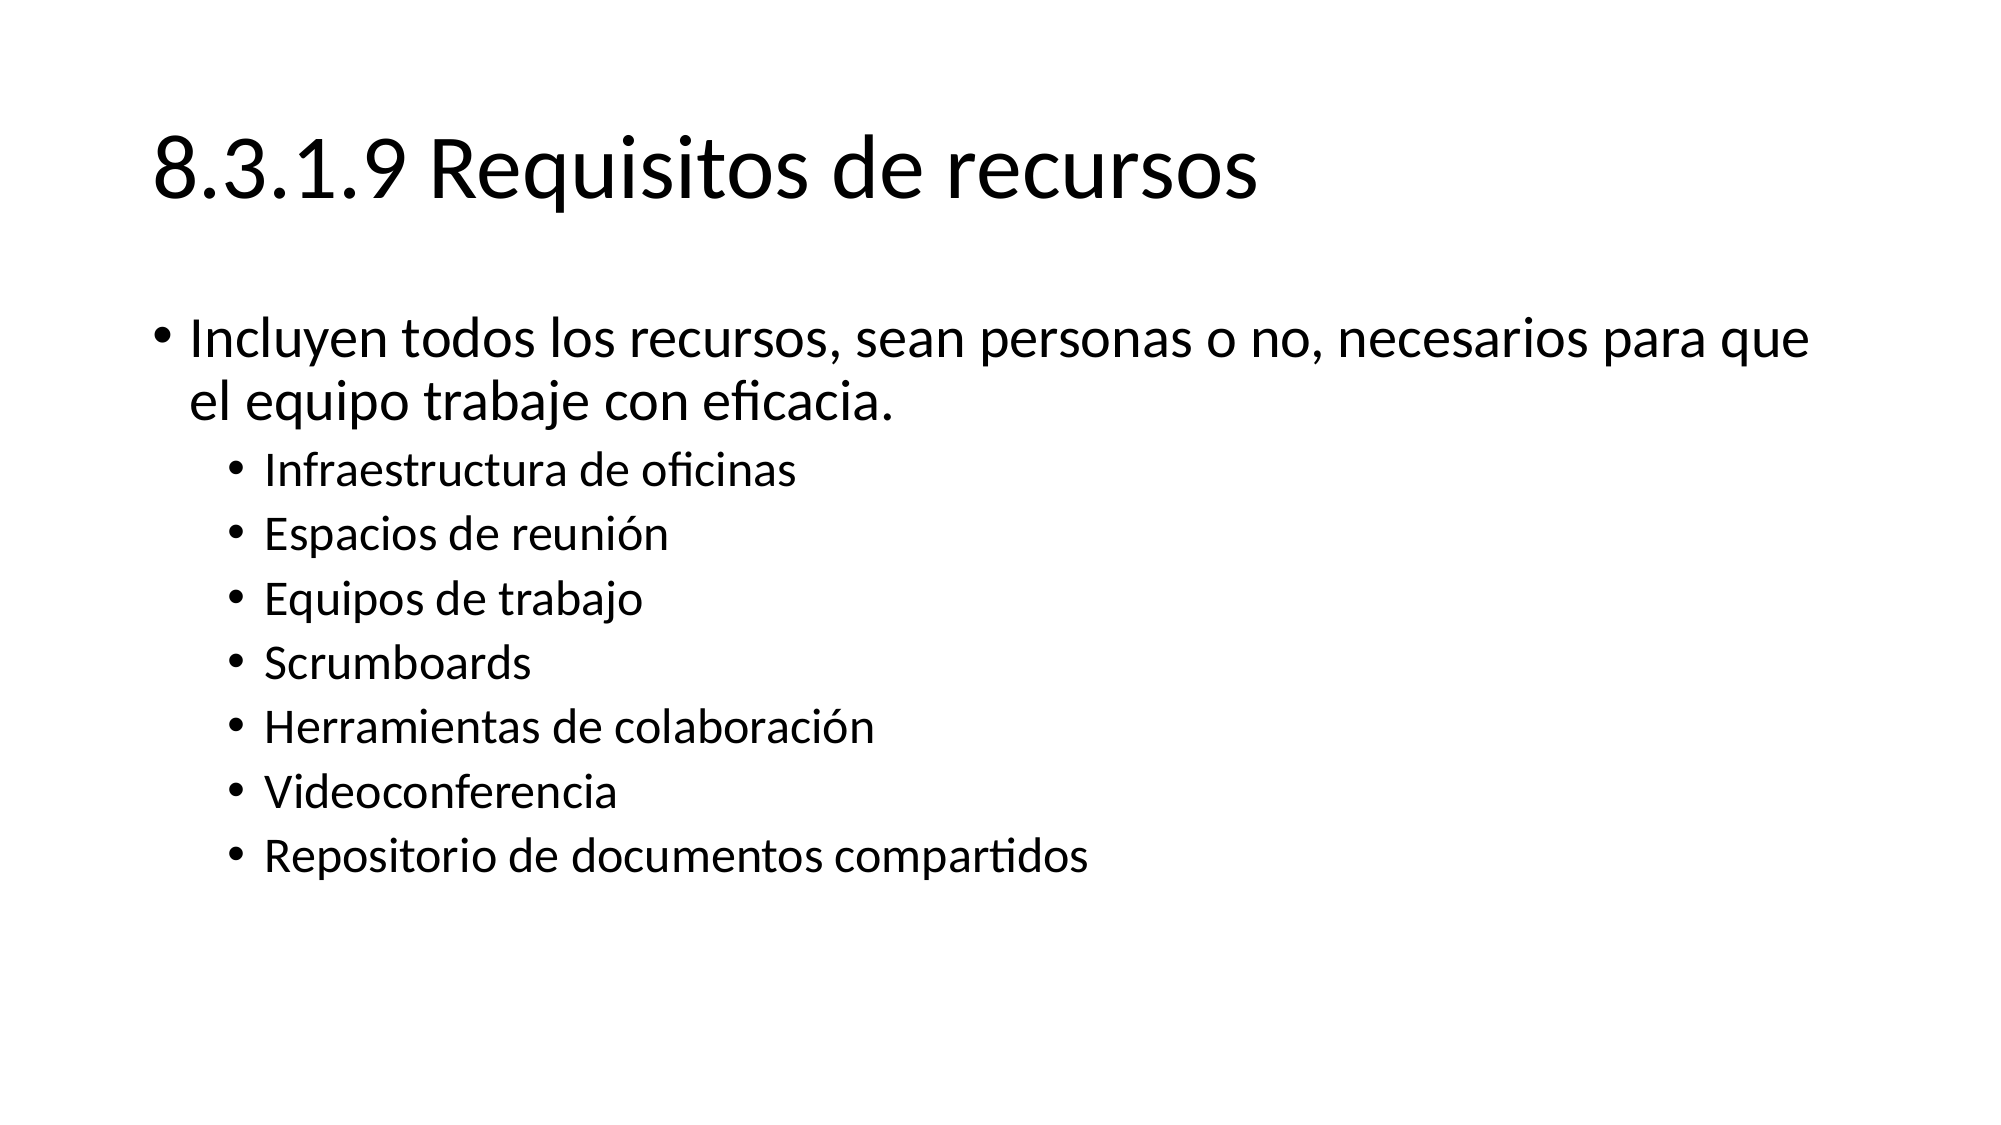

# 8.3.1.9 Requisitos de recursos
Incluyen todos los recursos, sean personas o no, necesarios para que el equipo trabaje con eficacia.
Infraestructura de oficinas
Espacios de reunión
Equipos de trabajo
Scrumboards
Herramientas de colaboración
Videoconferencia
Repositorio de documentos compartidos